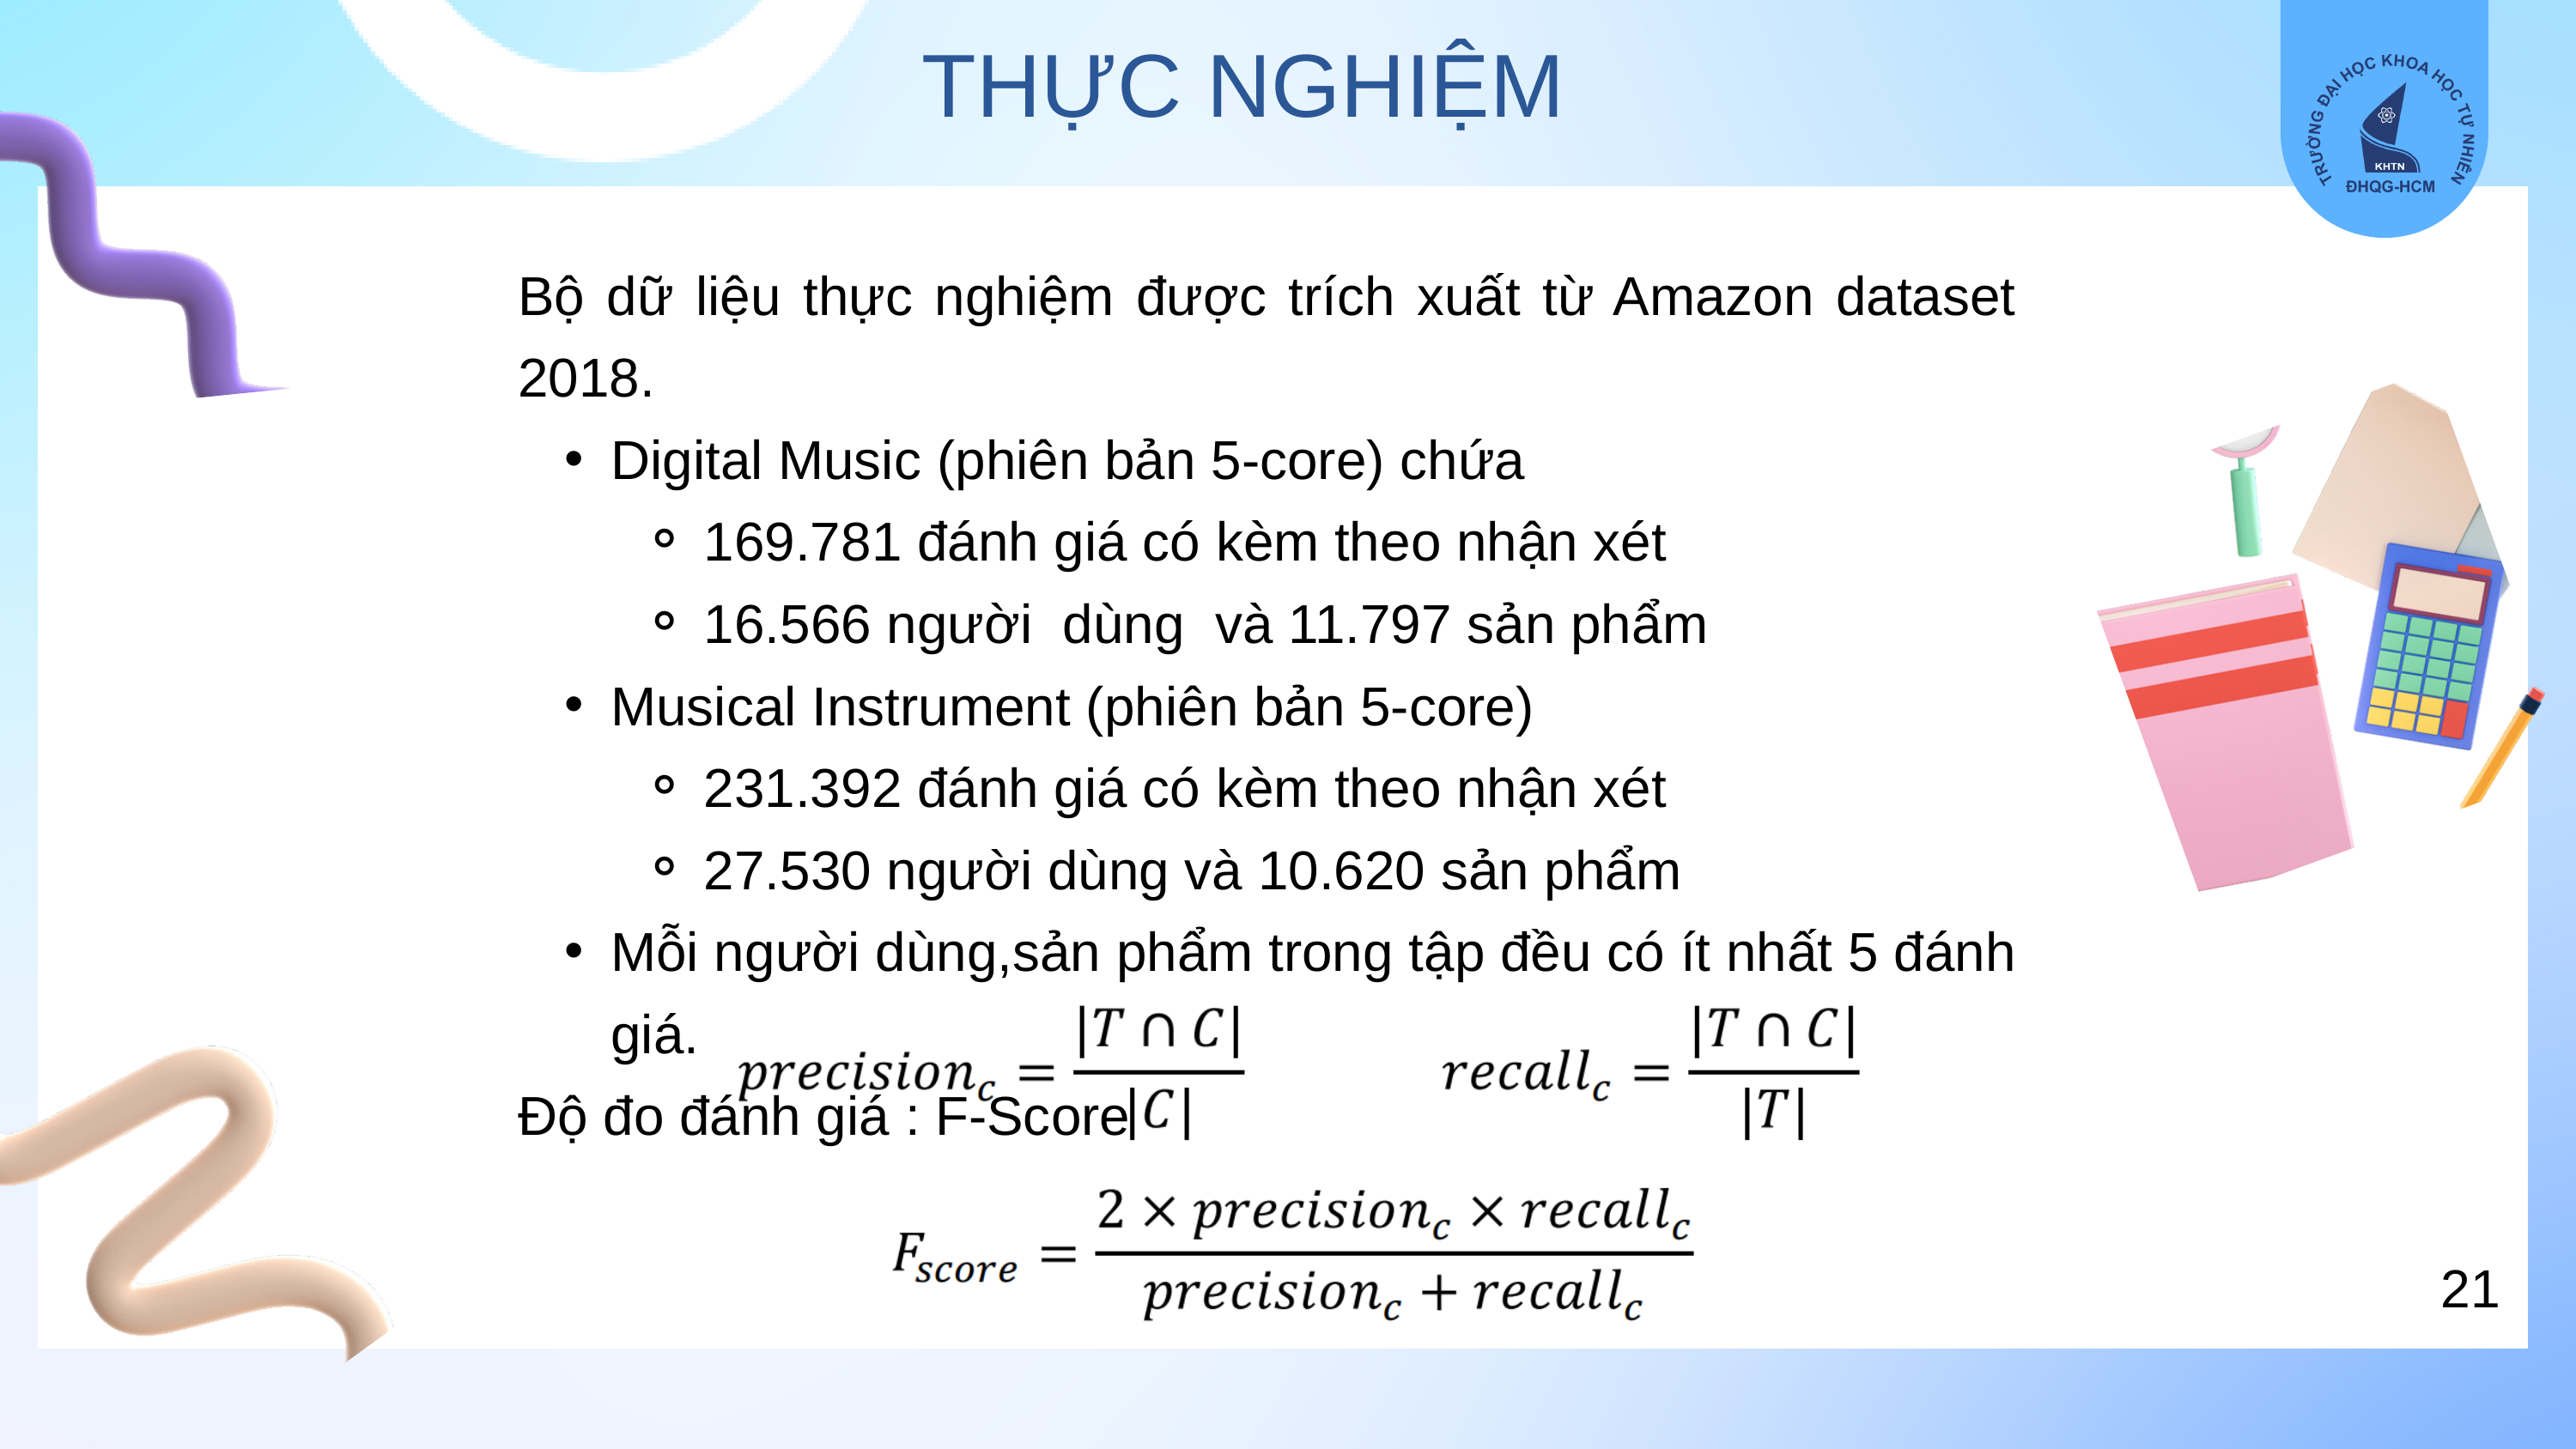

THỰC NGHIỆM

Bộ dữ liệu thực nghiệm được trích xuất từ Amazon dataset 2018.
Digital Music (phiên bản 5-core) chứa
169.781 đánh giá có kèm theo nhận xét
16.566 người  dùng  và 11.797 sản phẩm
Musical Instrument (phiên bản 5-core)
231.392 đánh giá có kèm theo nhận xét
27.530 người dùng và 10.620 sản phẩm
Mỗi người dùng,sản phẩm trong tập đều có ít nhất 5 đánh giá.
Độ đo đánh giá : F-Score

21